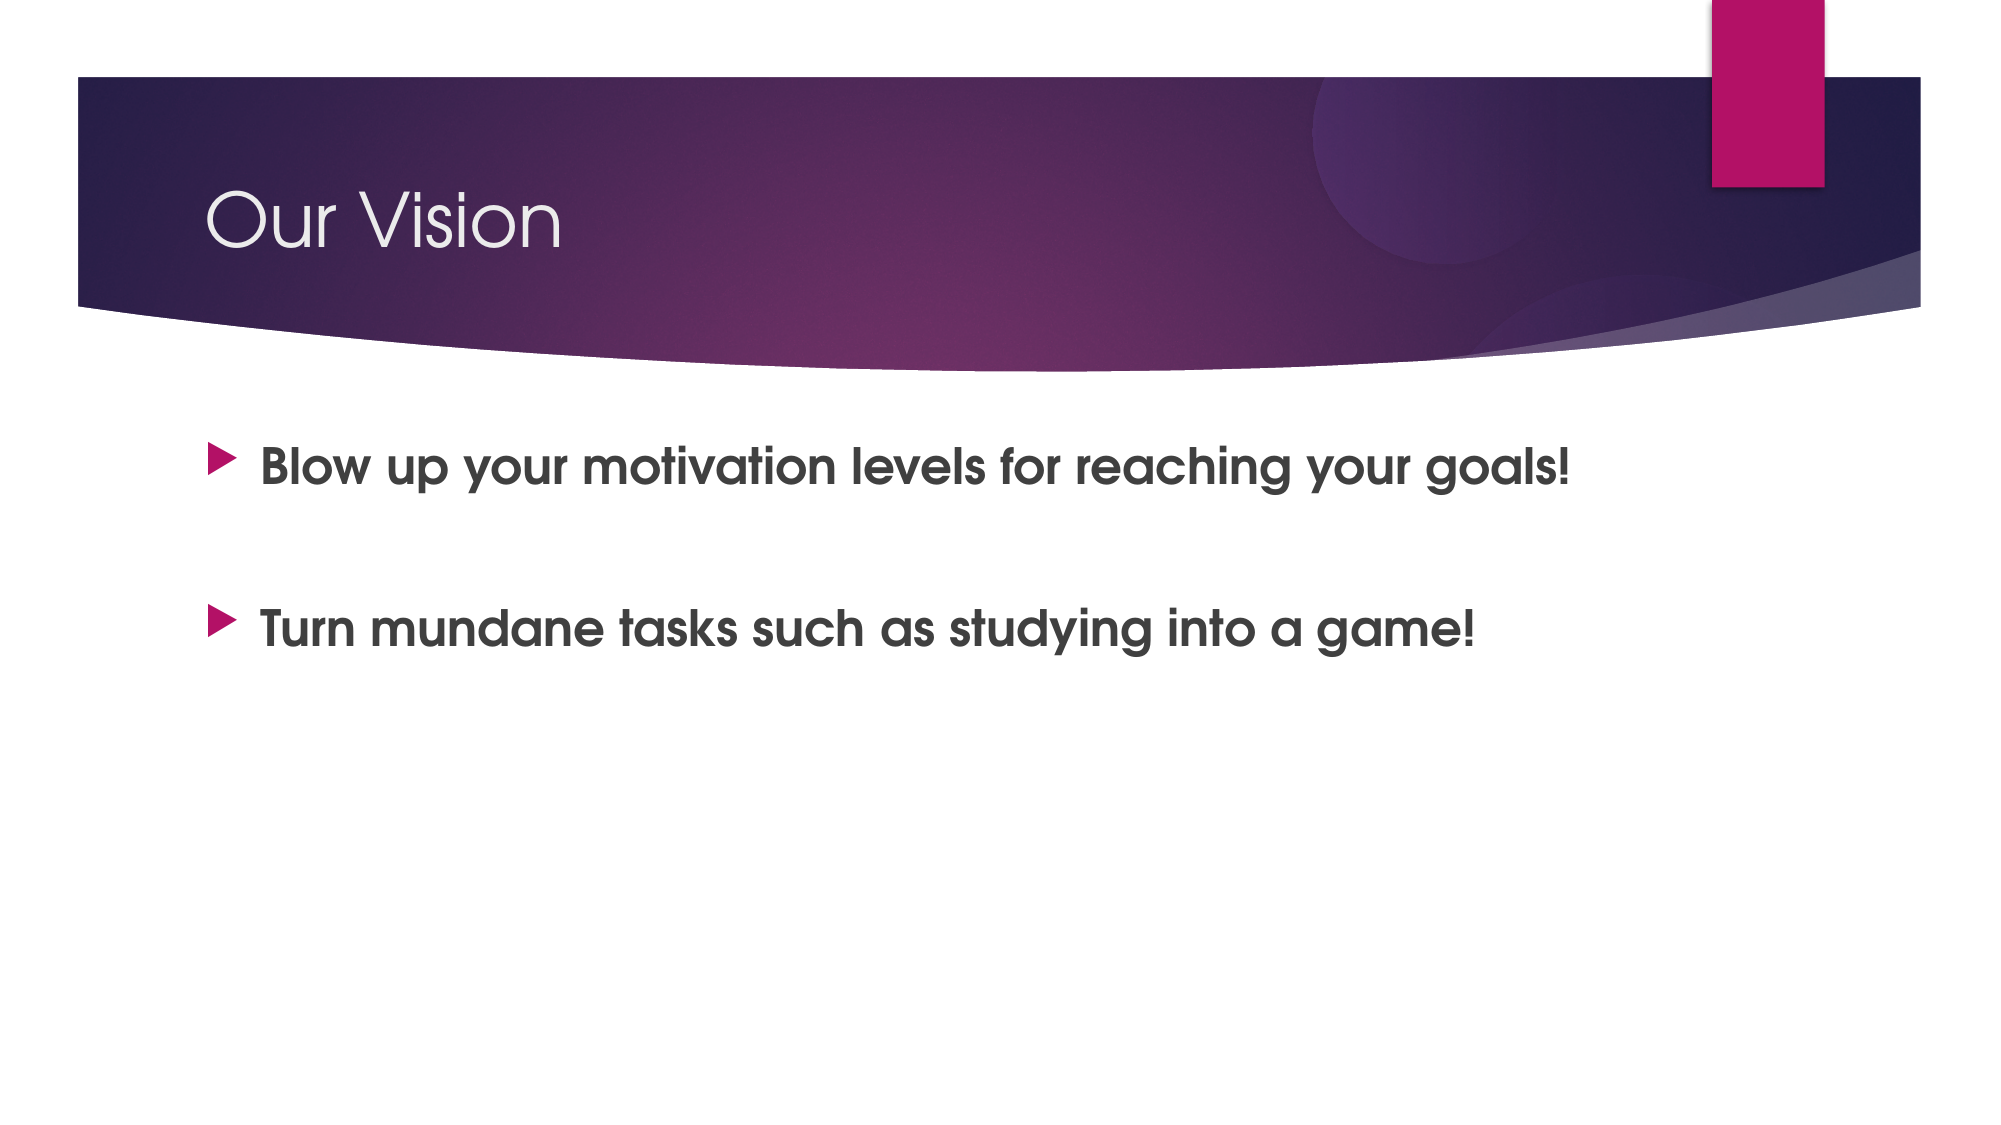

Our Vision
Blow up your motivation levels for reaching your goals!

Turn mundane tasks such as studying into a game!